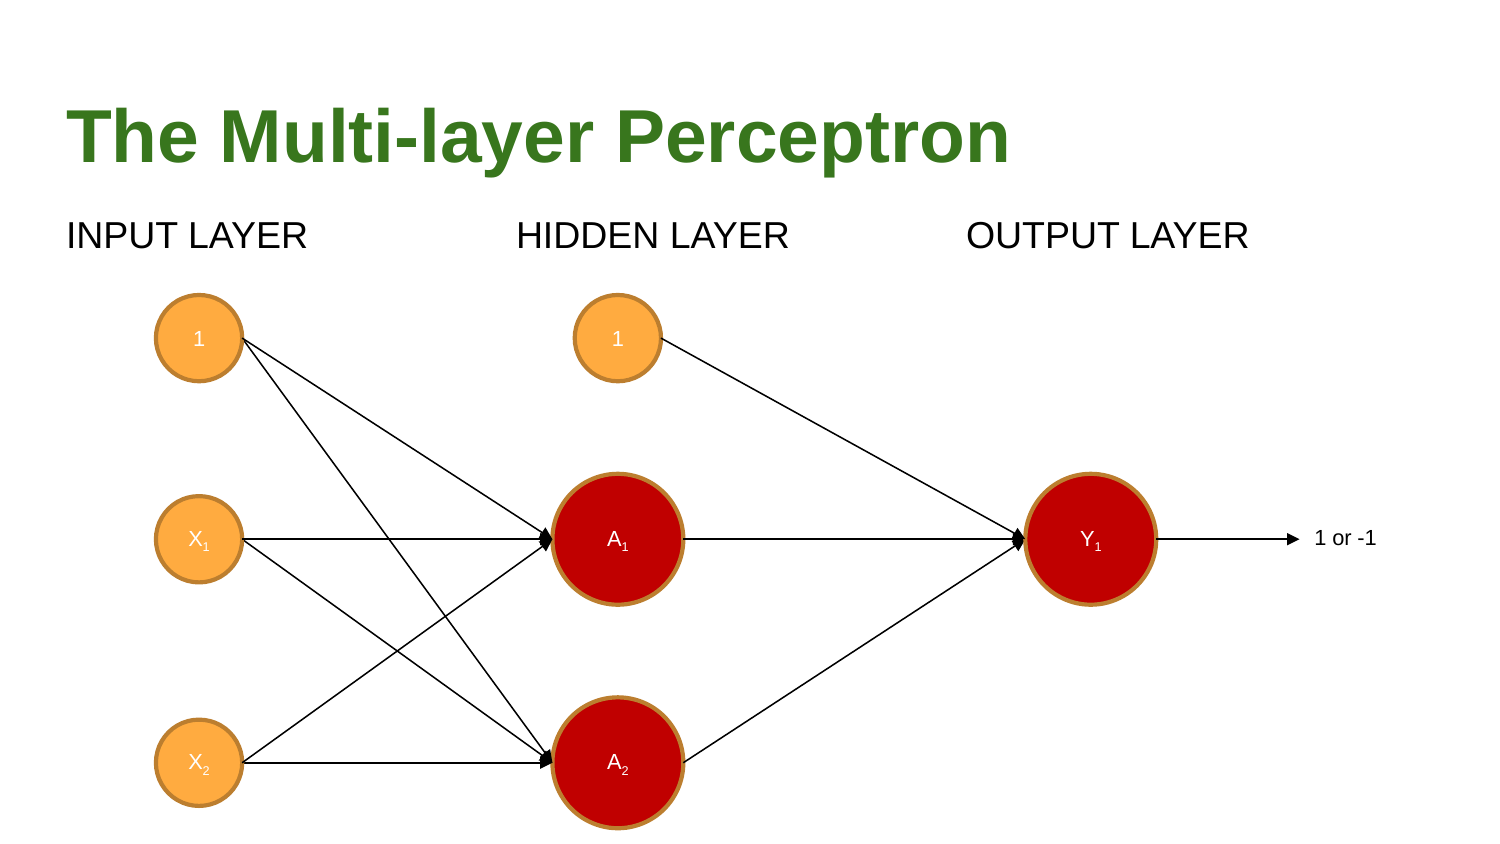

# The Multi-layer Perceptron
INPUT LAYER		HIDDEN LAYER		OUTPUT LAYER
1
1
A1
Y1
X1
1 or -1
A2
X2